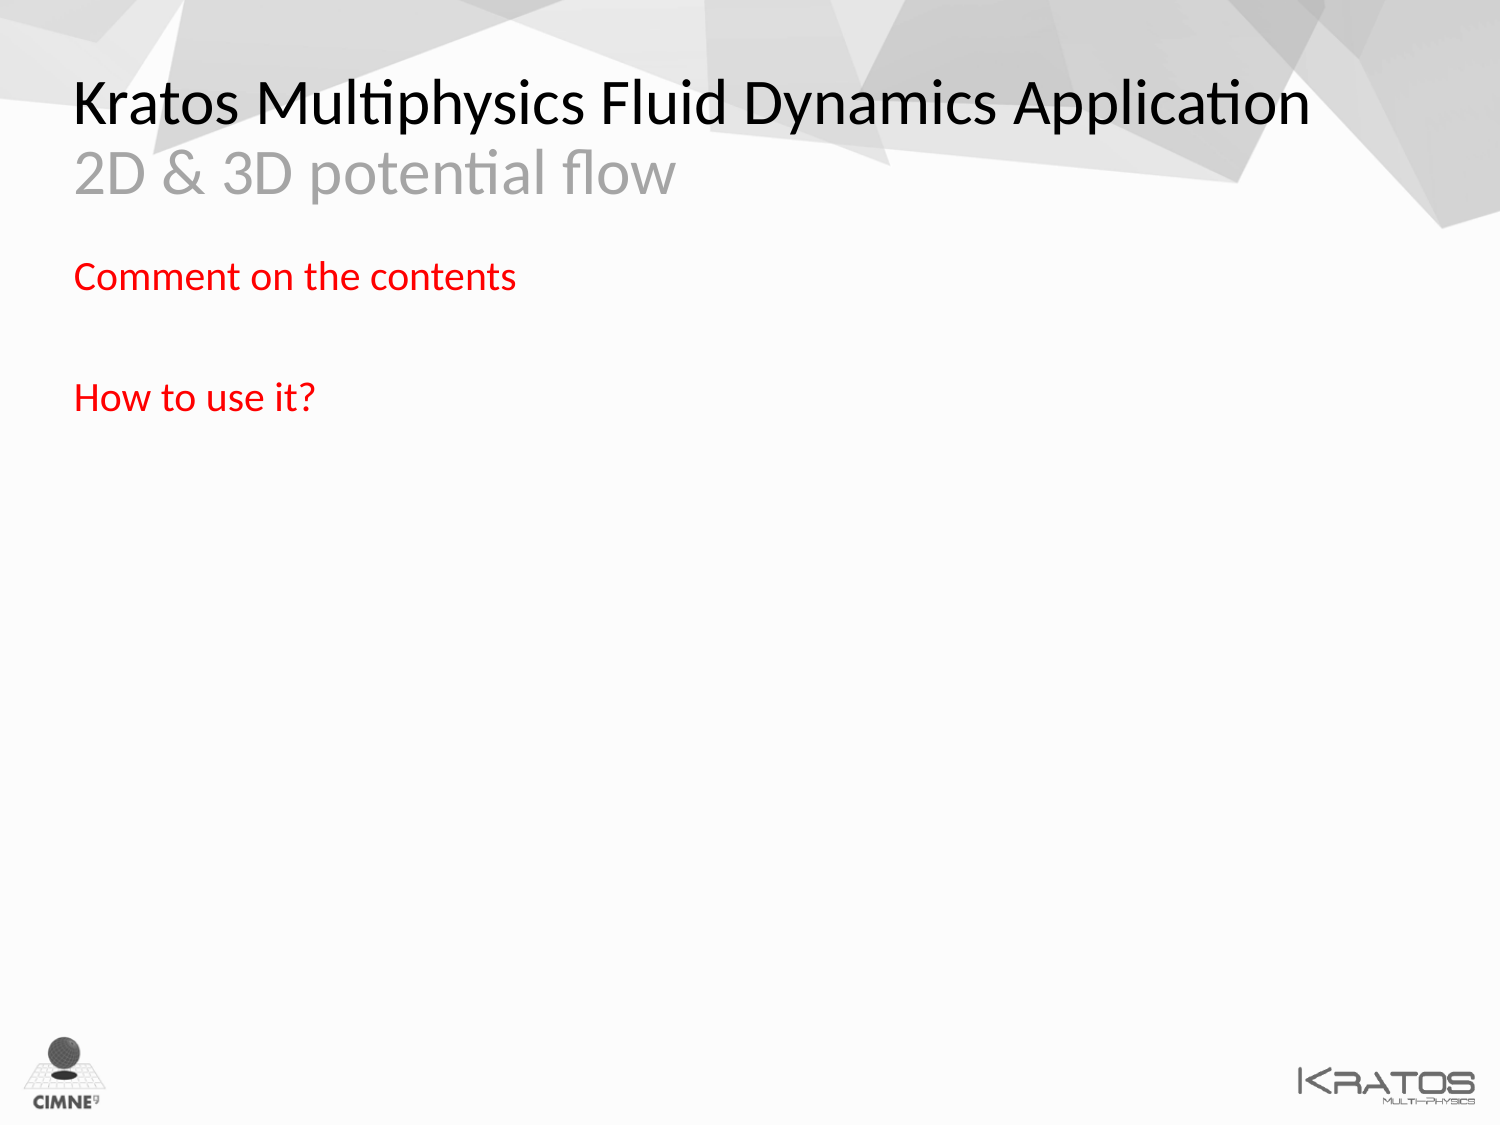

Kratos Multiphysics Fluid Dynamics Application
2D & 3D potential flow
Comment on the contents

How to use it?